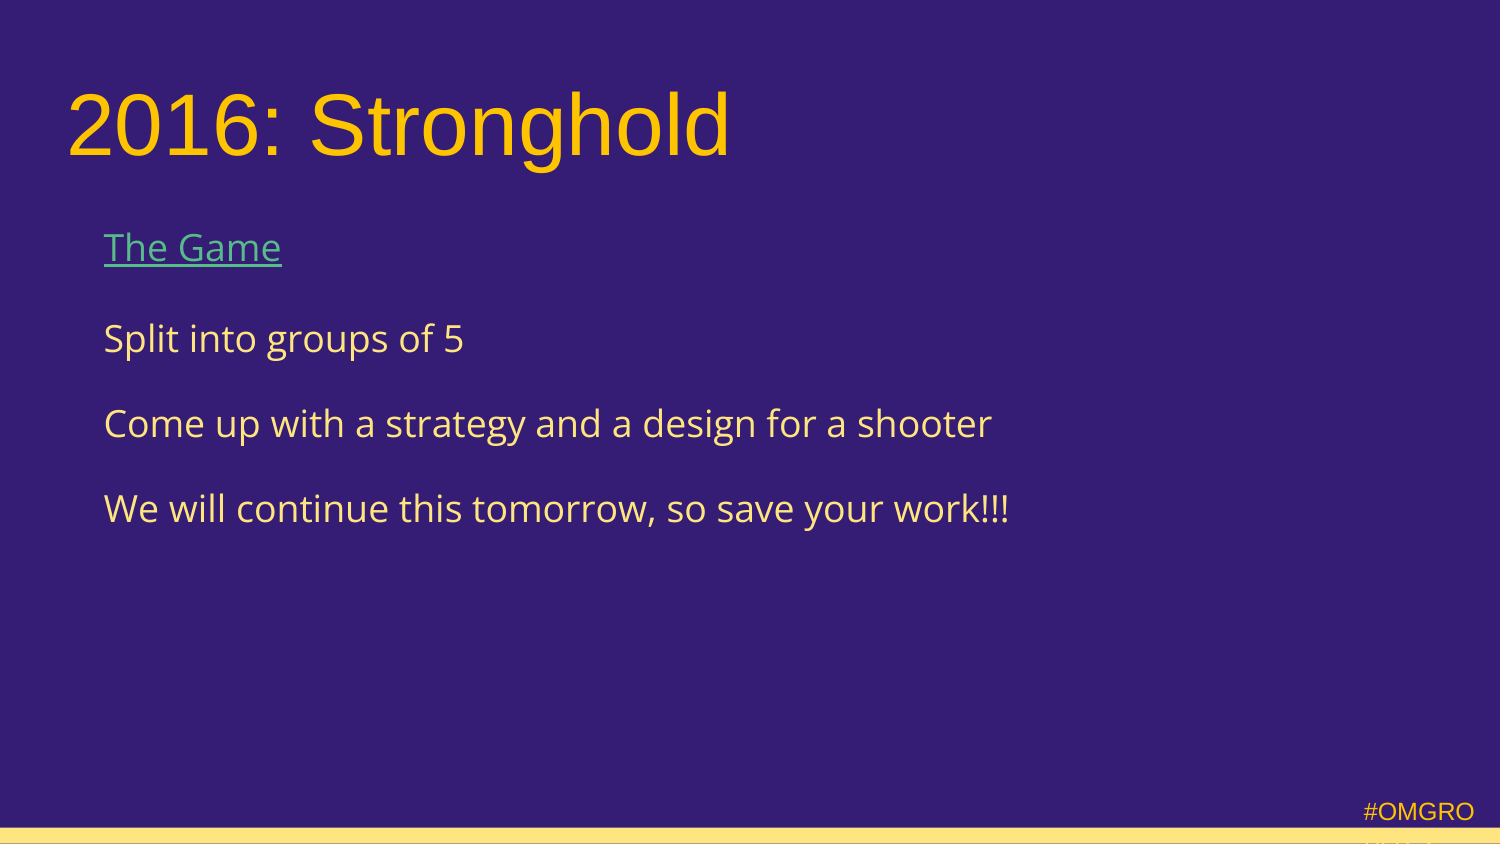

# 2016: Stronghold
The Game
Split into groups of 5
Come up with a strategy and a design for a shooter
We will continue this tomorrow, so save your work!!!